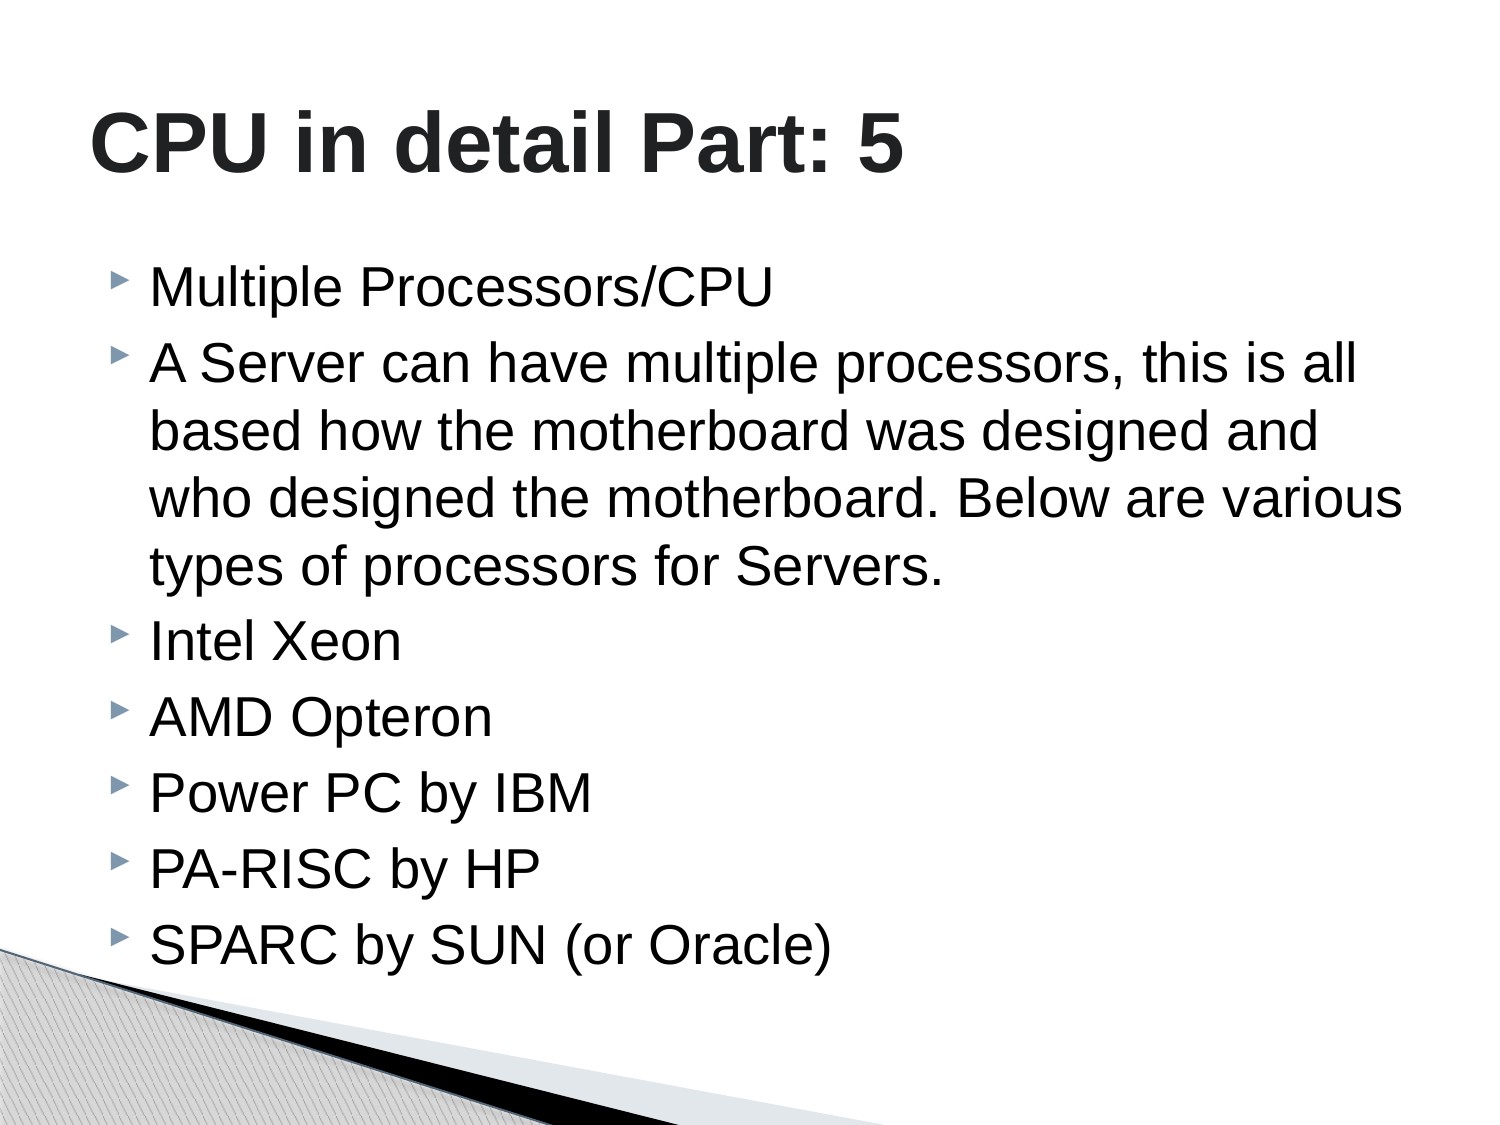

# CPU in detail Part: 5
Multiple Processors/CPU
A Server can have multiple processors, this is all based how the motherboard was designed and who designed the motherboard. Below are various types of processors for Servers.
Intel Xeon
AMD Opteron
Power PC by IBM
PA-RISC by HP
SPARC by SUN (or Oracle)